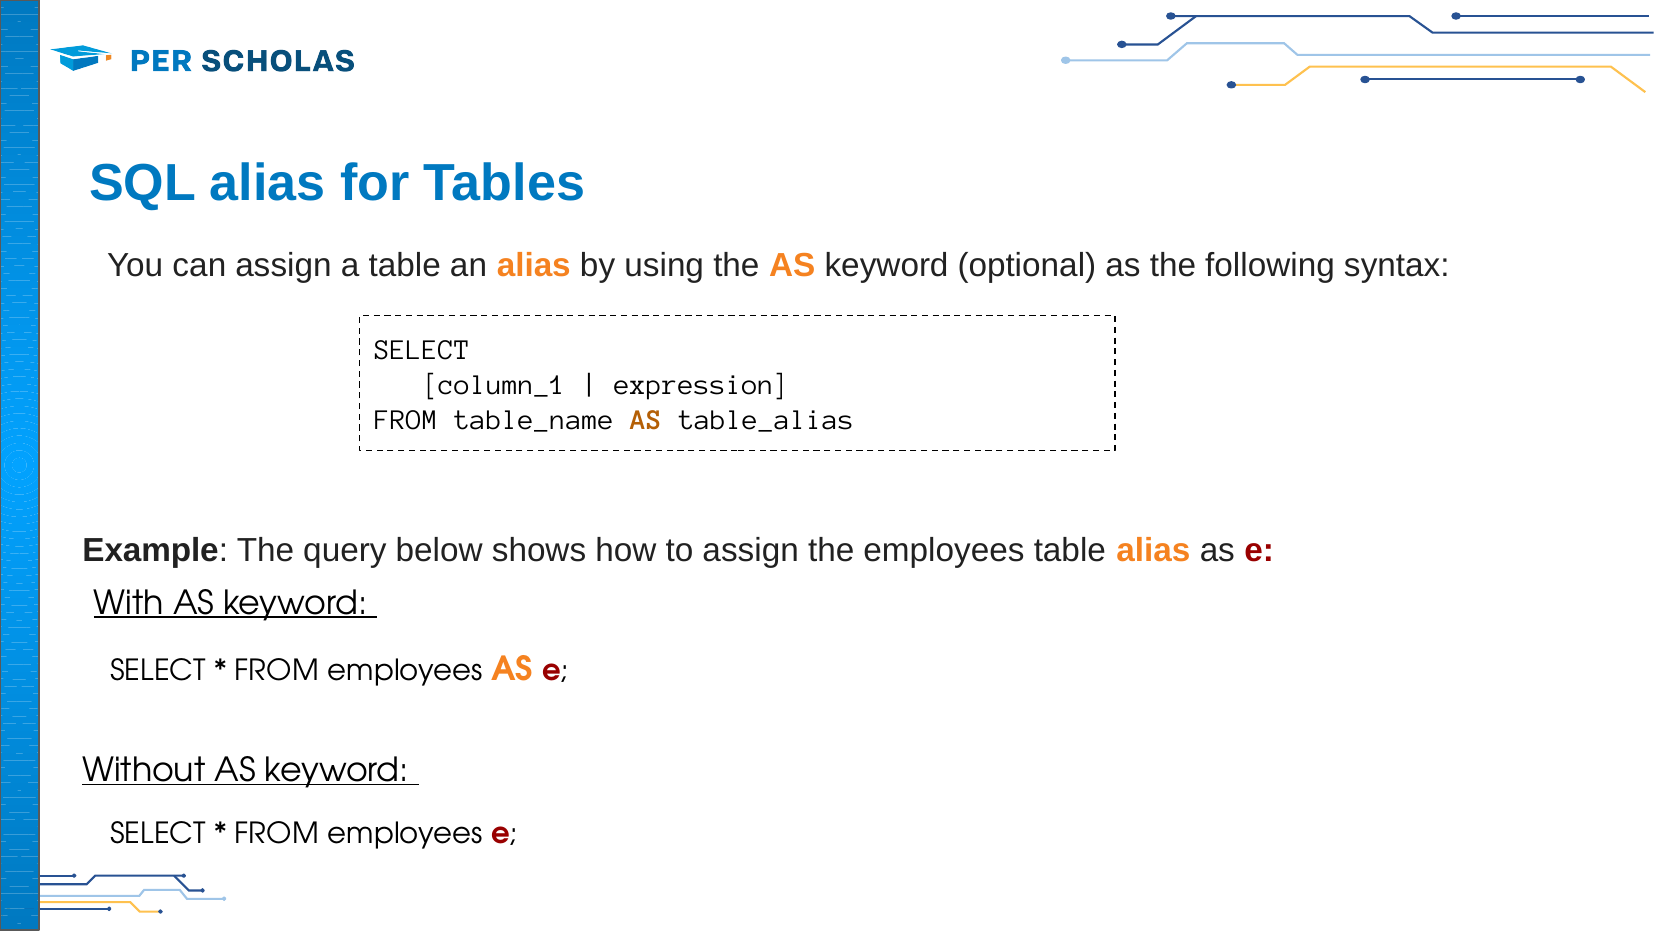

# SQL alias for Tables
You can assign a table an alias by using the AS keyword (optional) as the following syntax:
SELECT
   [column_1 | expression]
FROM table_name AS table_alias
Example: The query below shows how to assign the employees table alias as e:
With AS keyword:
SELECT * FROM employees AS e;
Without AS keyword:
SELECT * FROM employees e;